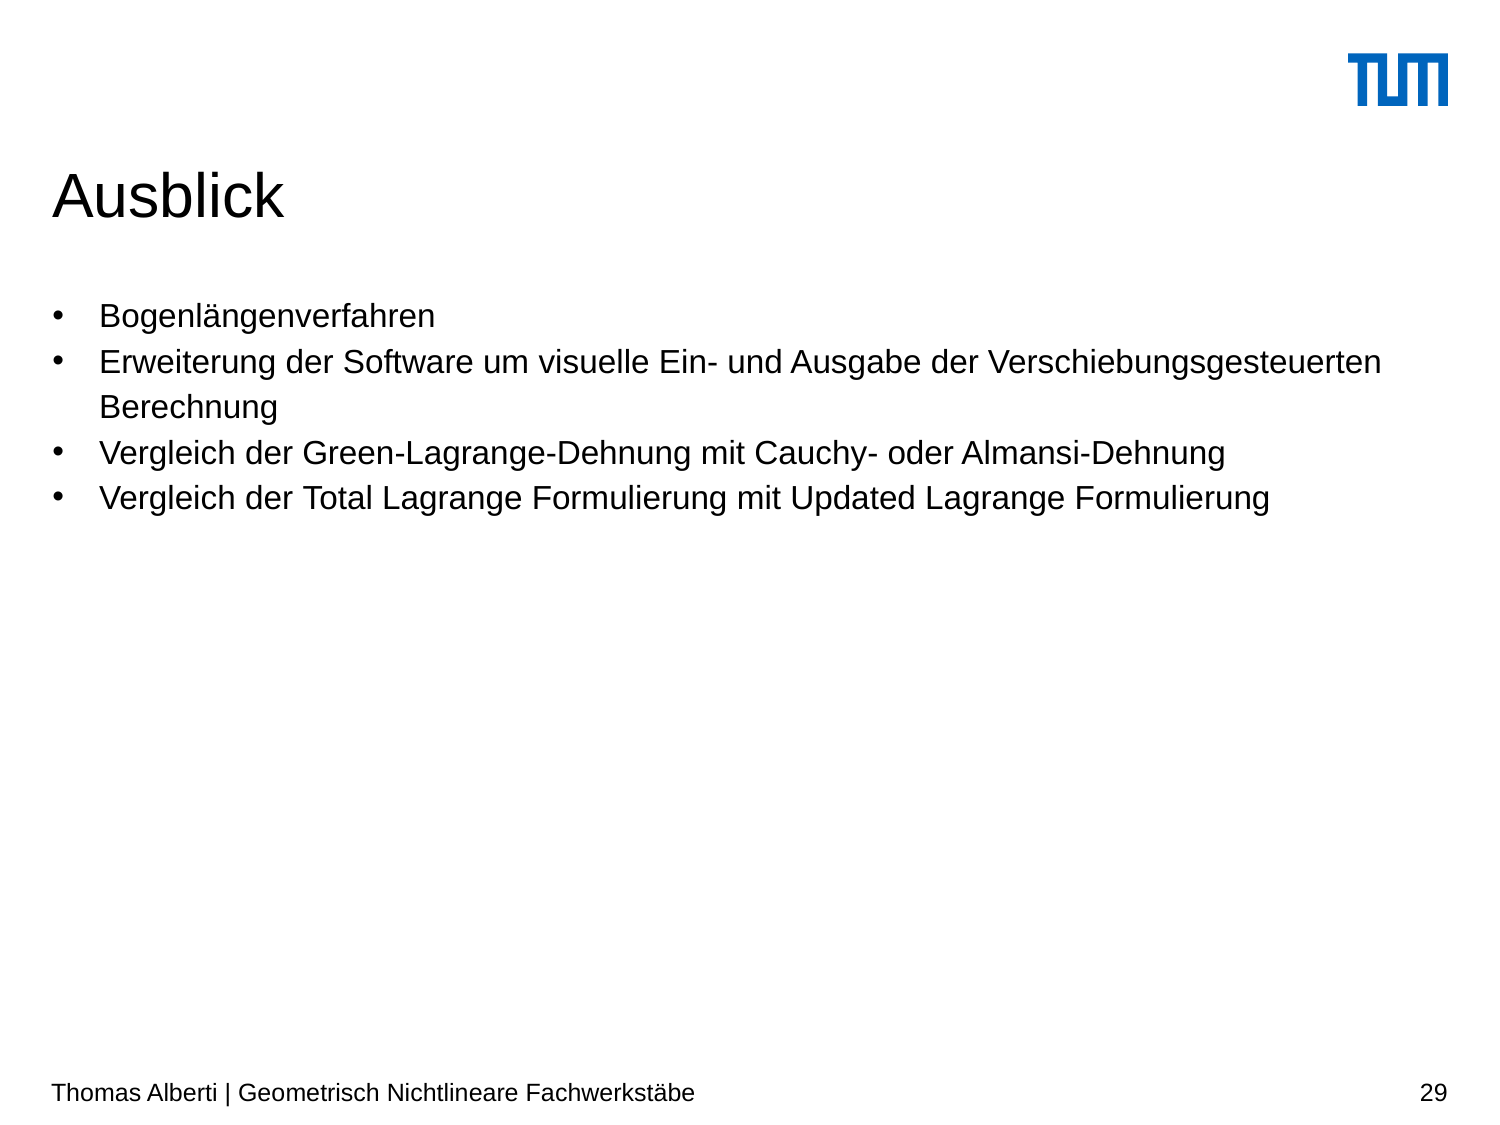

# Ausblick
Bogenlängenverfahren
Erweiterung der Software um visuelle Ein- und Ausgabe der Verschiebungsgesteuerten Berechnung
Vergleich der Green-Lagrange-Dehnung mit Cauchy- oder Almansi-Dehnung
Vergleich der Total Lagrange Formulierung mit Updated Lagrange Formulierung

Thomas Alberti | Geometrisch Nichtlineare Fachwerkstäbe
29